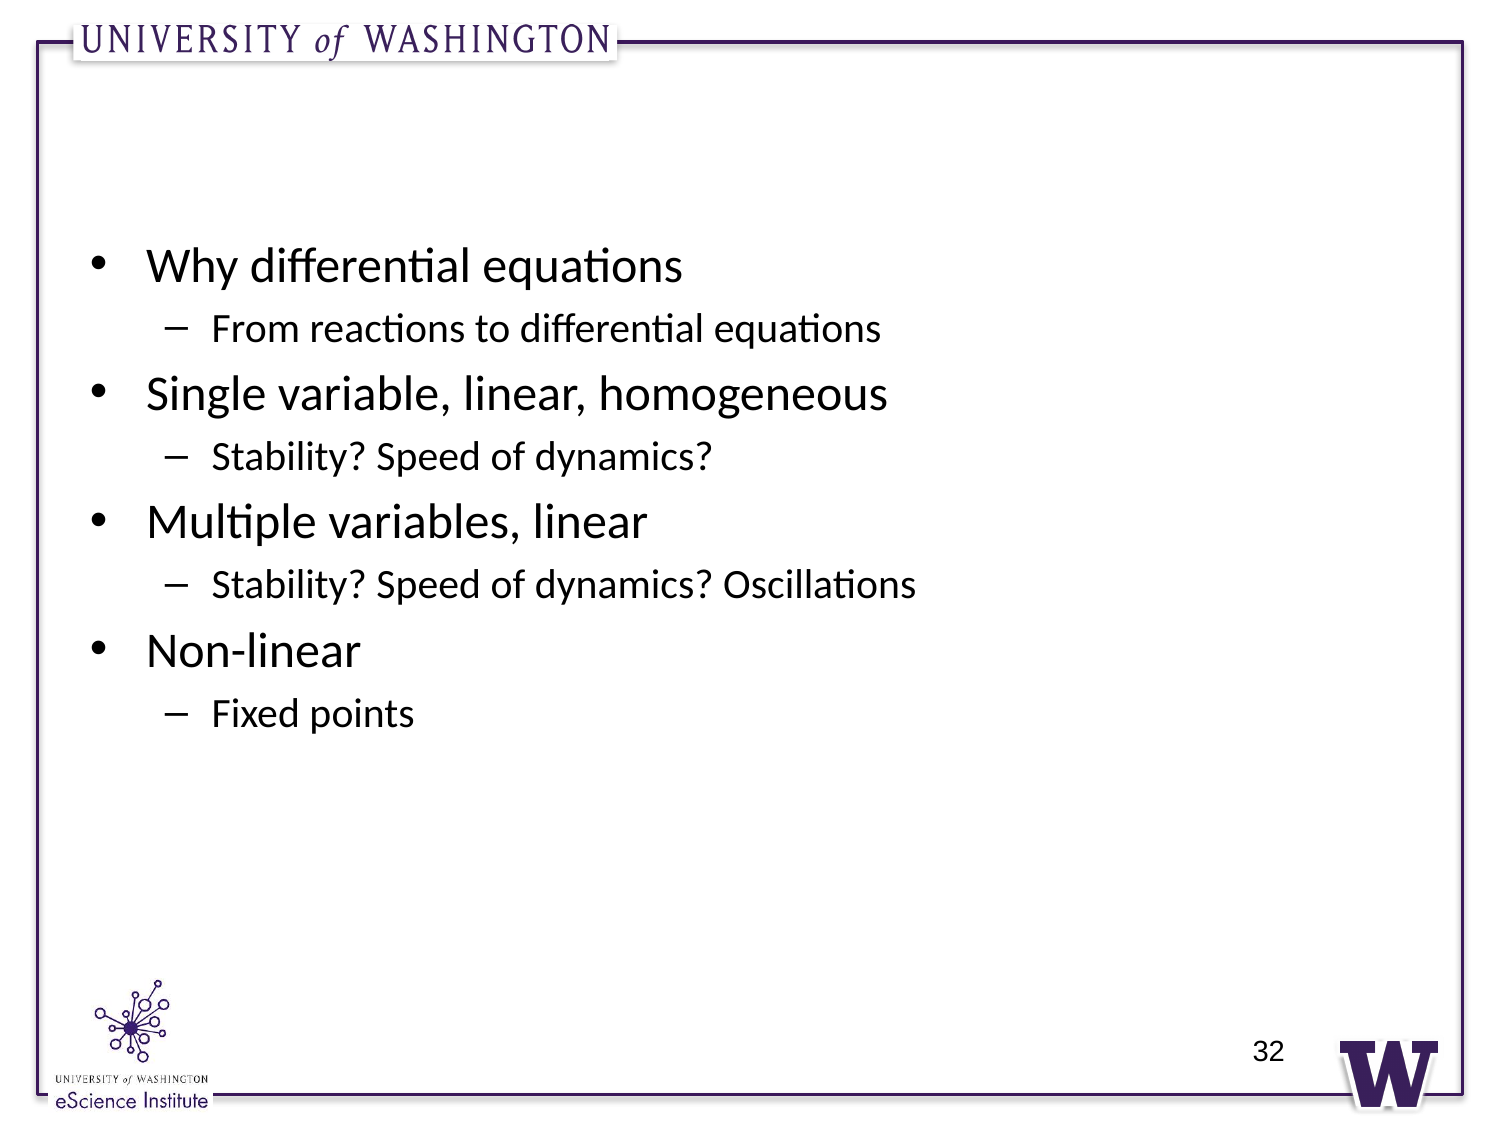

#
Why differential equations
From reactions to differential equations
Single variable, linear, homogeneous
Stability? Speed of dynamics?
Multiple variables, linear
Stability? Speed of dynamics? Oscillations
Non-linear
Fixed points

32